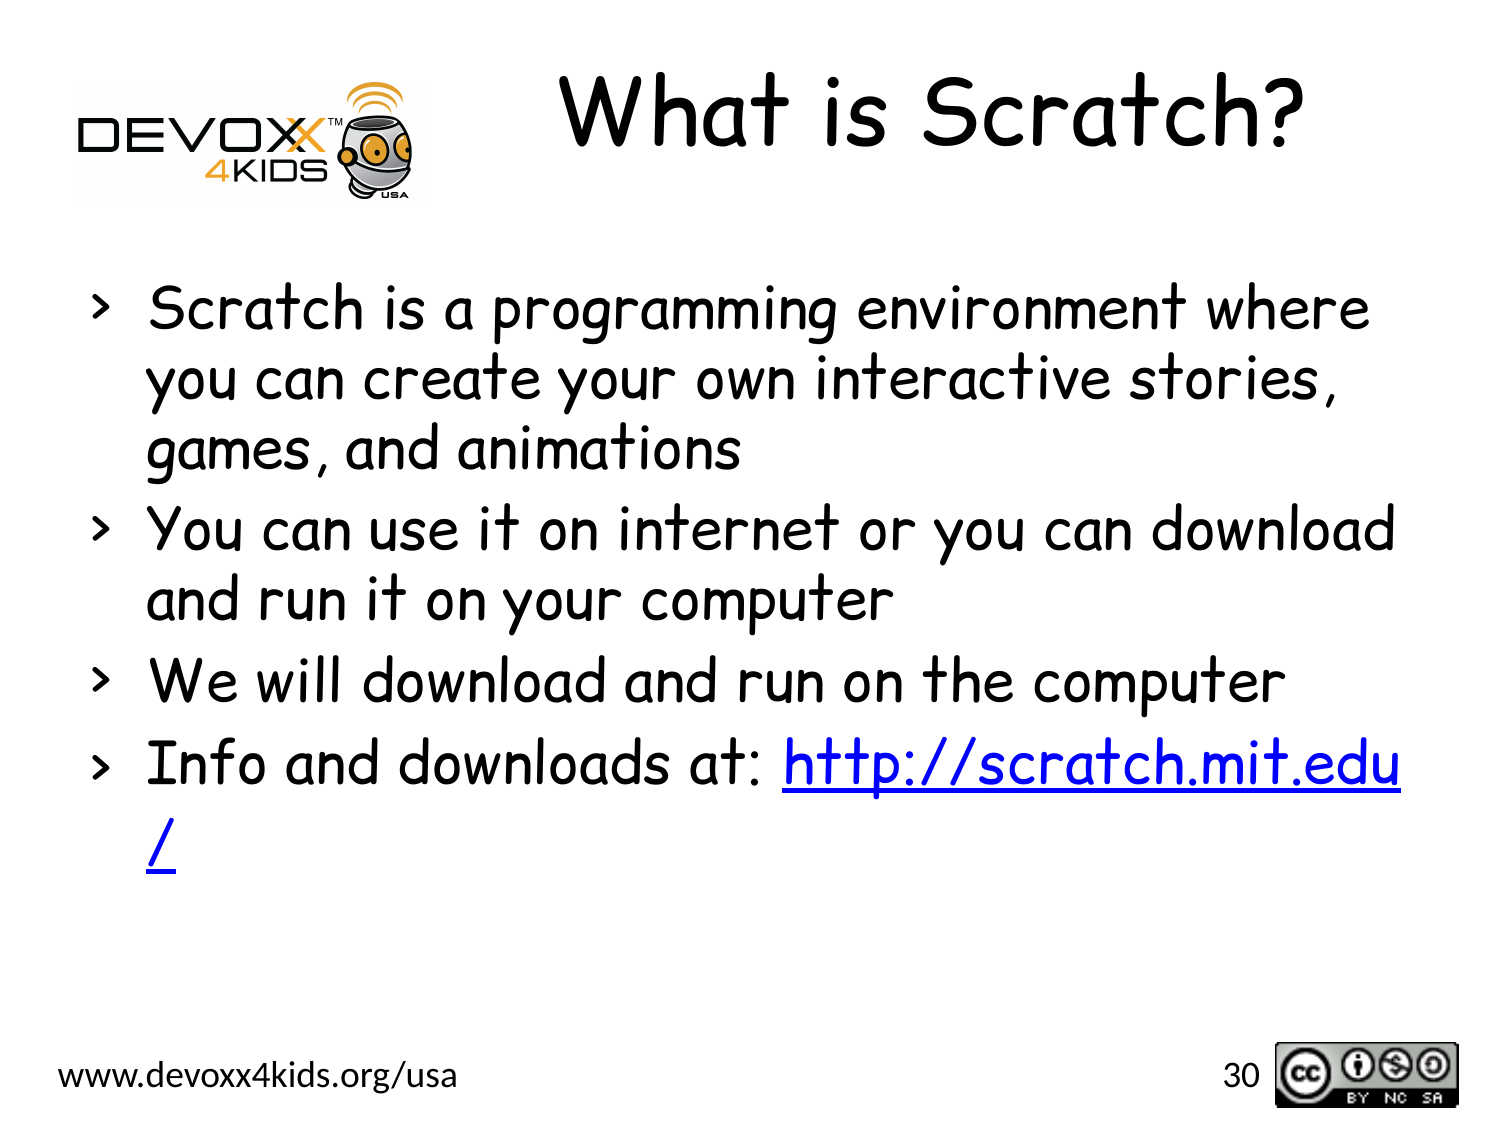

# What is Scratch?
Scratch is a programming environment where you can create your own interactive stories, games, and animations
You can use it on internet or you can download and run it on your computer
We will download and run on the computer
Info and downloads at: http://scratch.mit.edu/

30